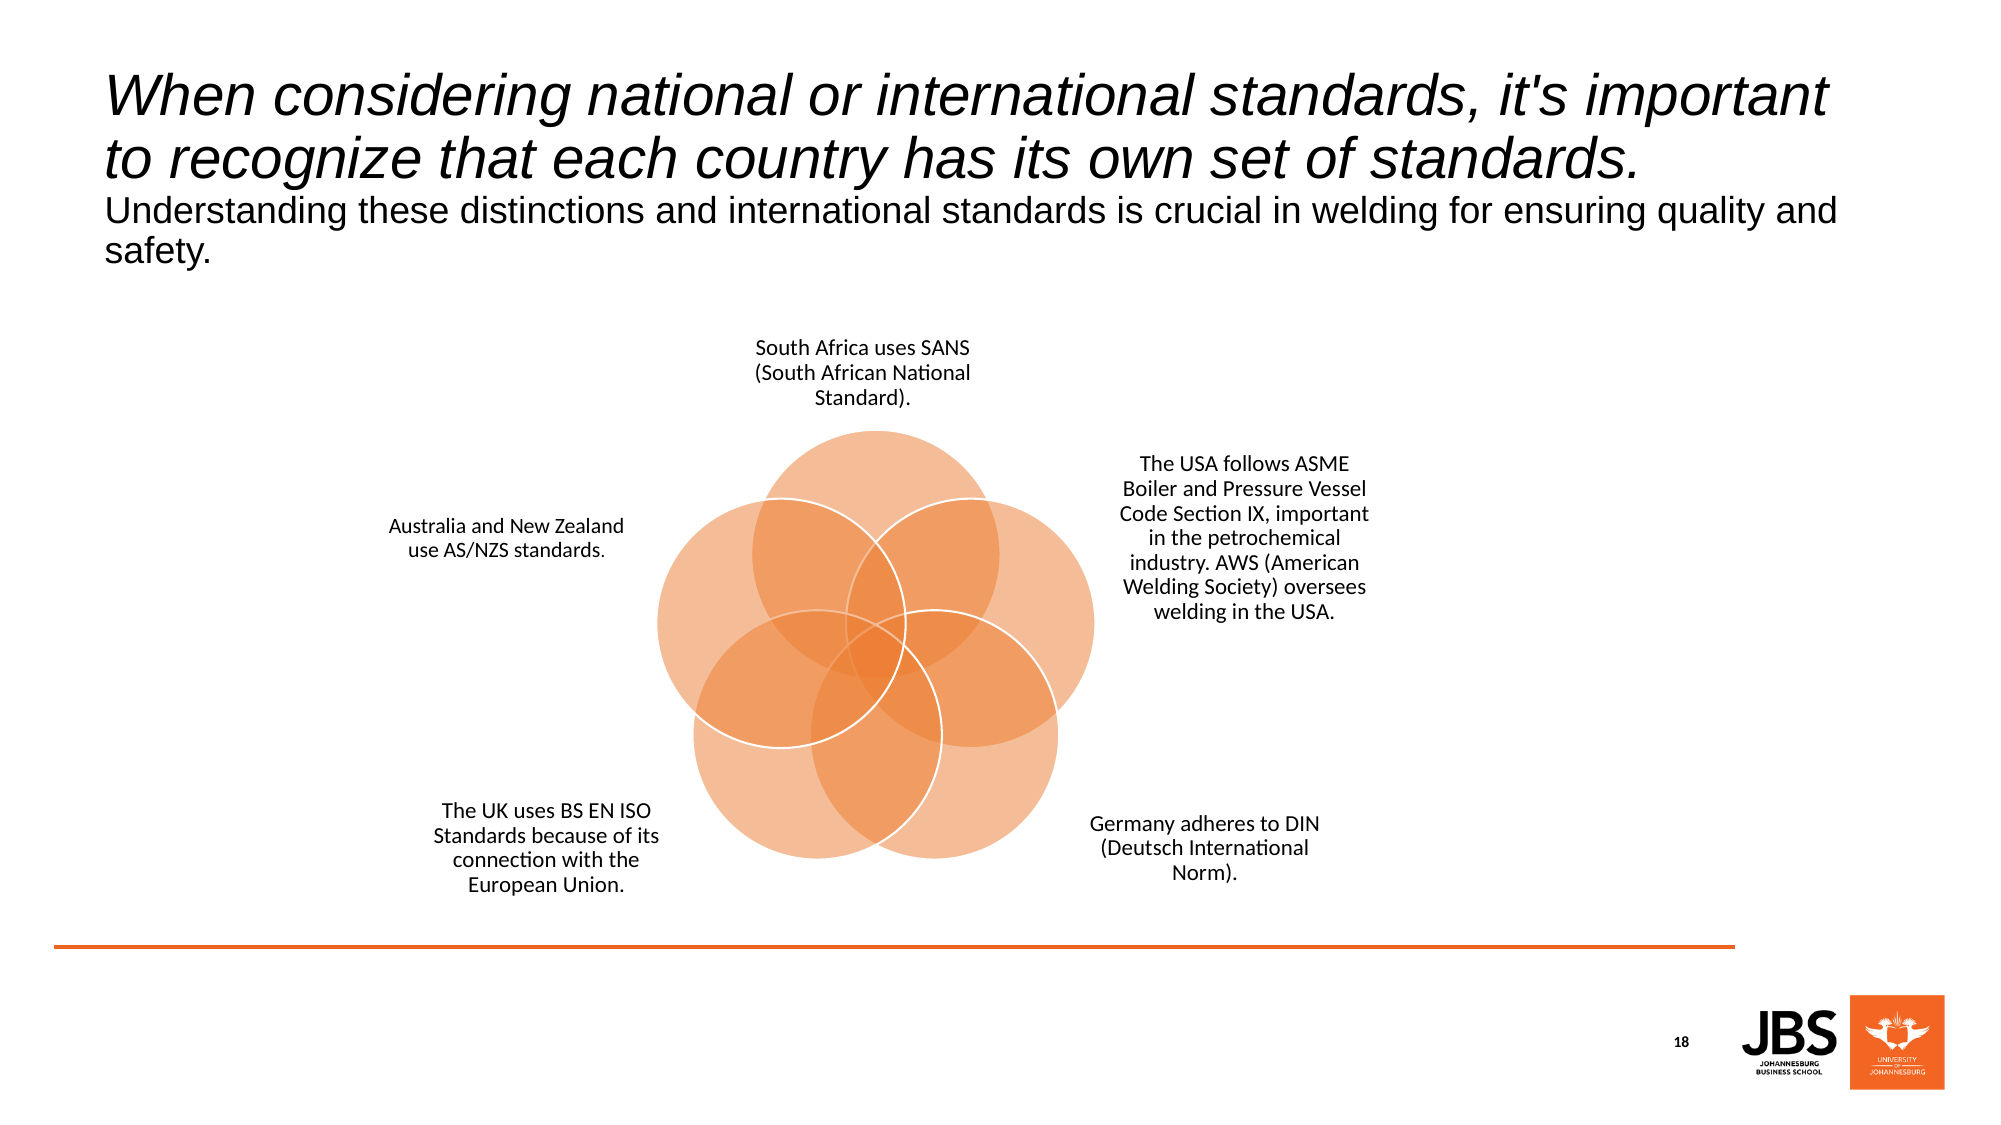

# When considering national or international standards, it's important to recognize that each country has its own set of standards. Understanding these distinctions and international standards is crucial in welding for ensuring quality and safety.
South Africa uses SANS (South African National Standard).
The USA follows ASME Boiler and Pressure Vessel Code Section IX, important in the petrochemical industry. AWS (American Welding Society) oversees welding in the USA.
Germany adheres to DIN (Deutsch International Norm).
The UK uses BS EN ISO Standards because of its connection with the European Union.
Australia and New Zealand use AS/NZS standards.